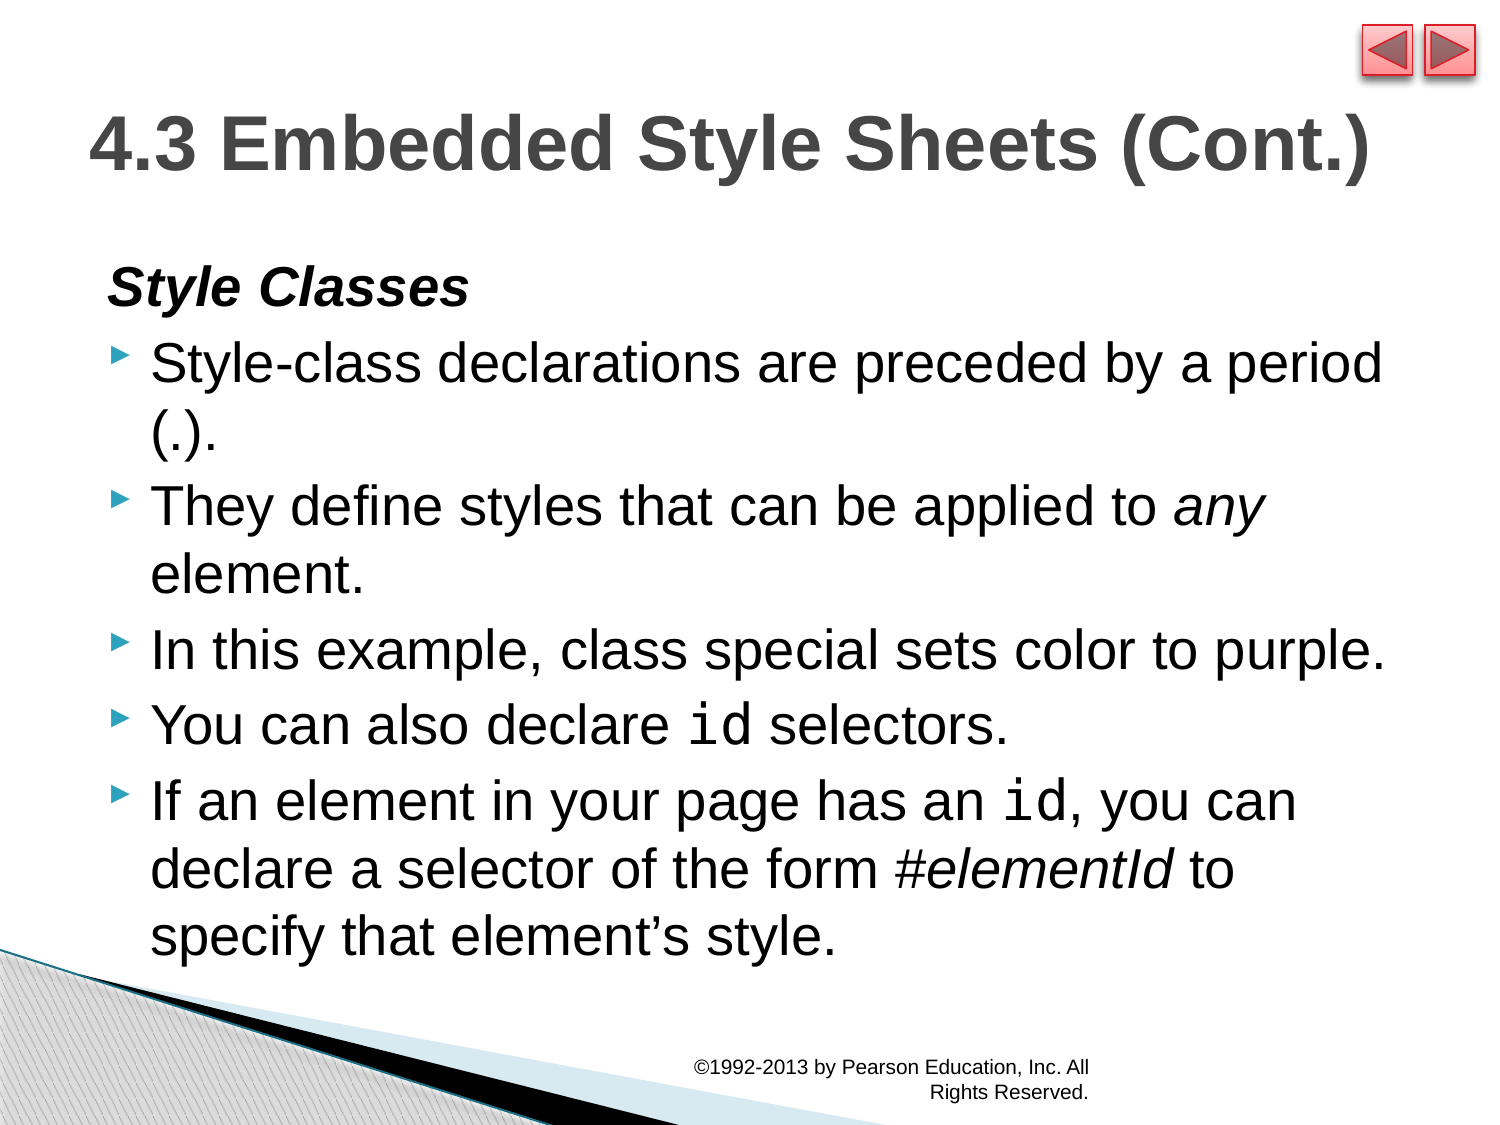

# 4.3 Embedded Style Sheets (Cont.)
Style Classes
Style-class declarations are preceded by a period (.).
They define styles that can be applied to any element.
In this example, class special sets color to purple.
You can also declare id selectors.
If an element in your page has an id, you can declare a selector of the form #elementId to specify that element’s style.
©1992-2013 by Pearson Education, Inc. All Rights Reserved.